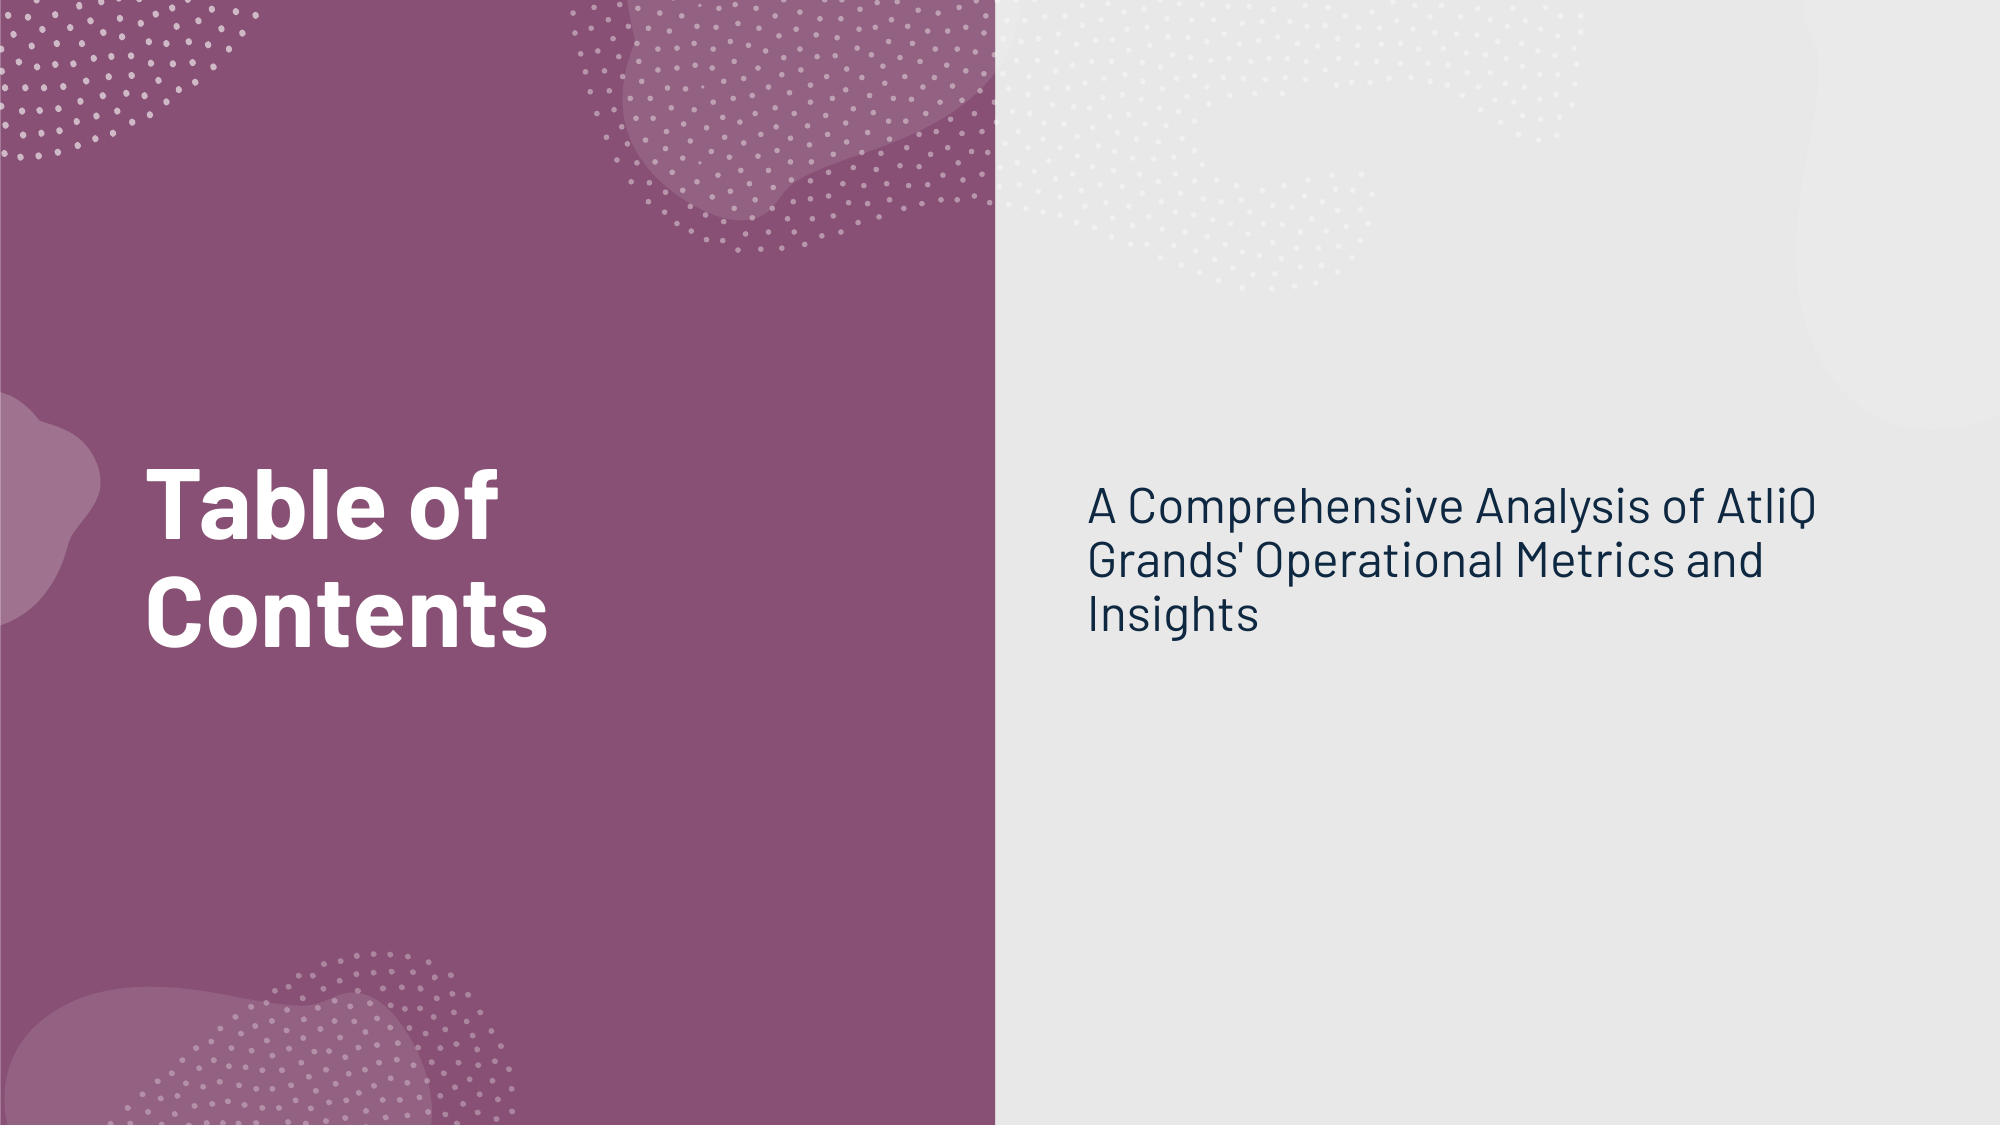

Table of Contents
A Comprehensive Analysis of AtliQ Grands' Operational Metrics and Insights